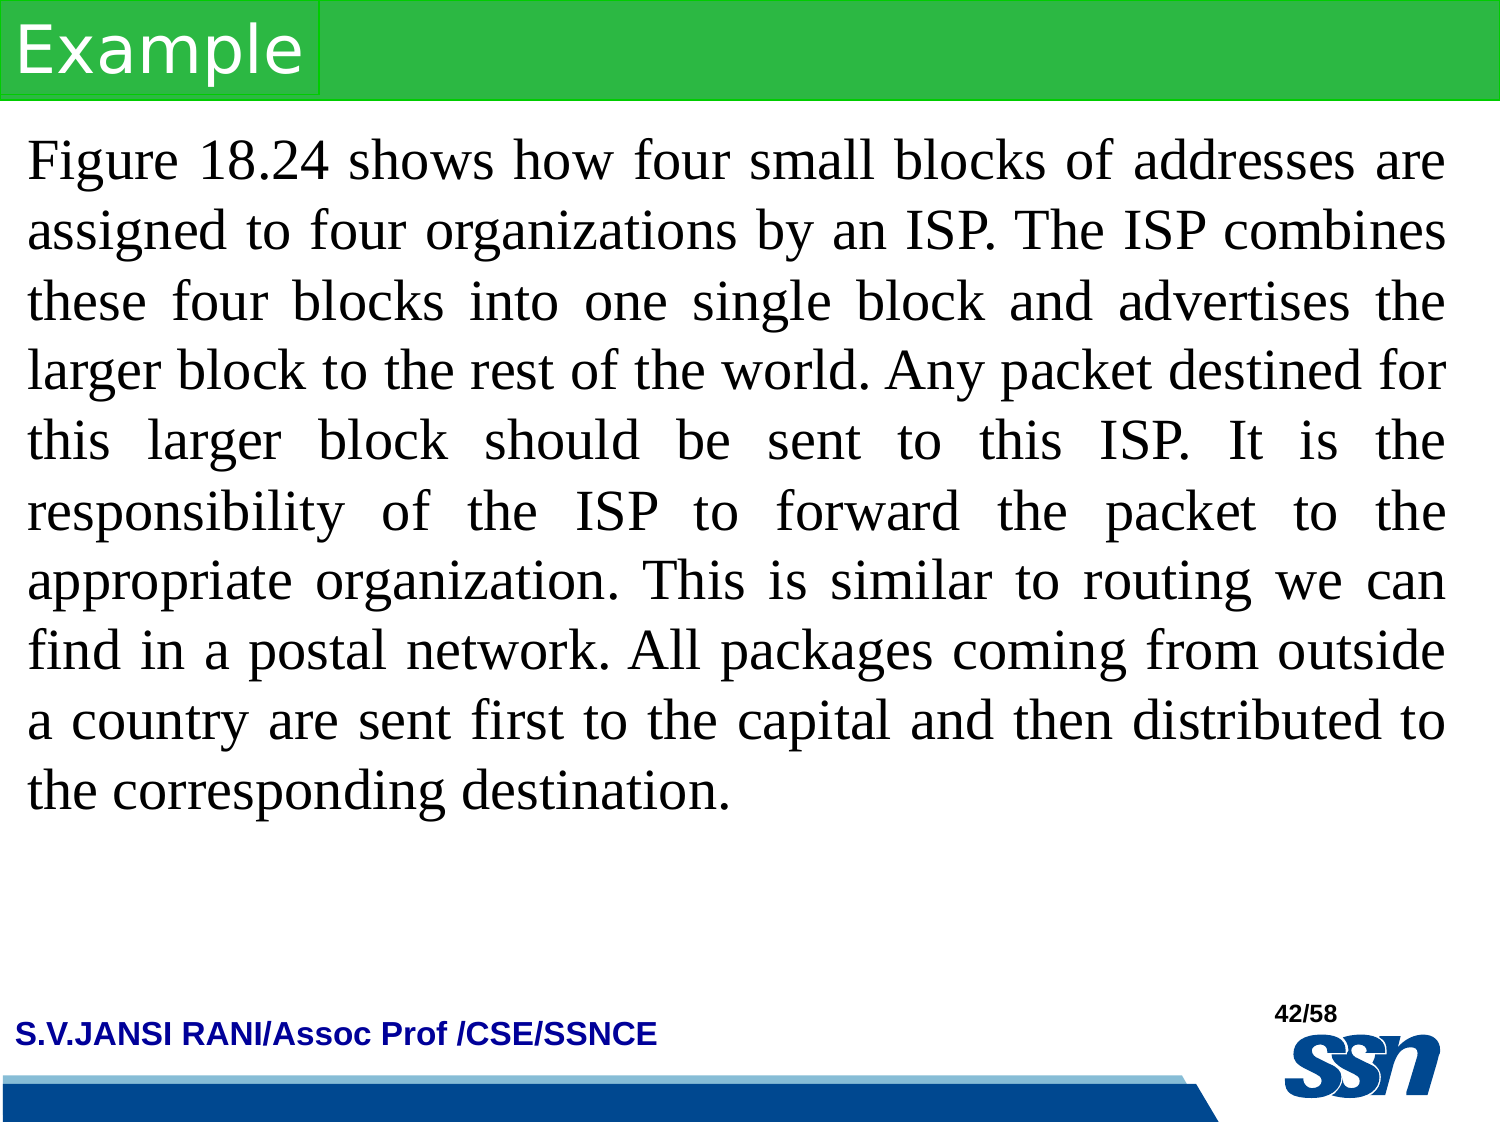

Example
Figure 18.24 shows how four small blocks of addresses are assigned to four organizations by an ISP. The ISP combines these four blocks into one single block and advertises the larger block to the rest of the world. Any packet destined for this larger block should be sent to this ISP. It is the responsibility of the ISP to forward the packet to the appropriate organization. This is similar to routing we can find in a postal network. All packages coming from outside a country are sent first to the capital and then distributed to the corresponding destination.